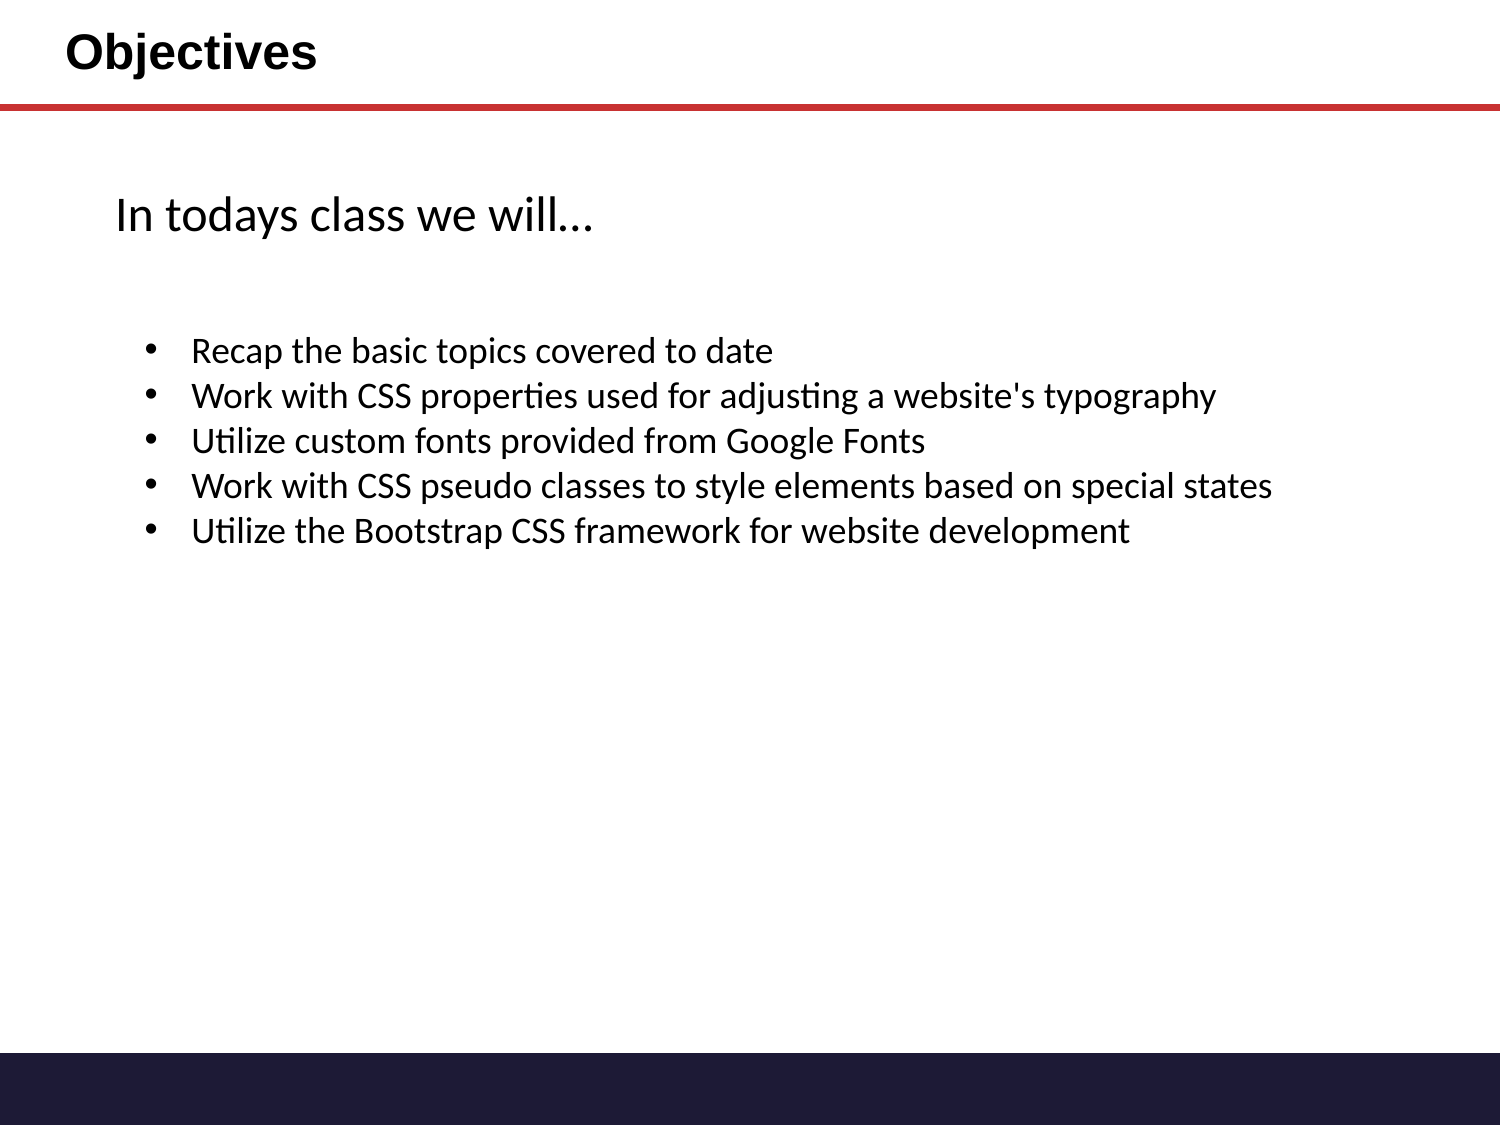

# Objectives
In todays class we will…
Recap the basic topics covered to date
Work with CSS properties used for adjusting a website's typography
Utilize custom fonts provided from Google Fonts
Work with CSS pseudo classes to style elements based on special states
Utilize the Bootstrap CSS framework for website development